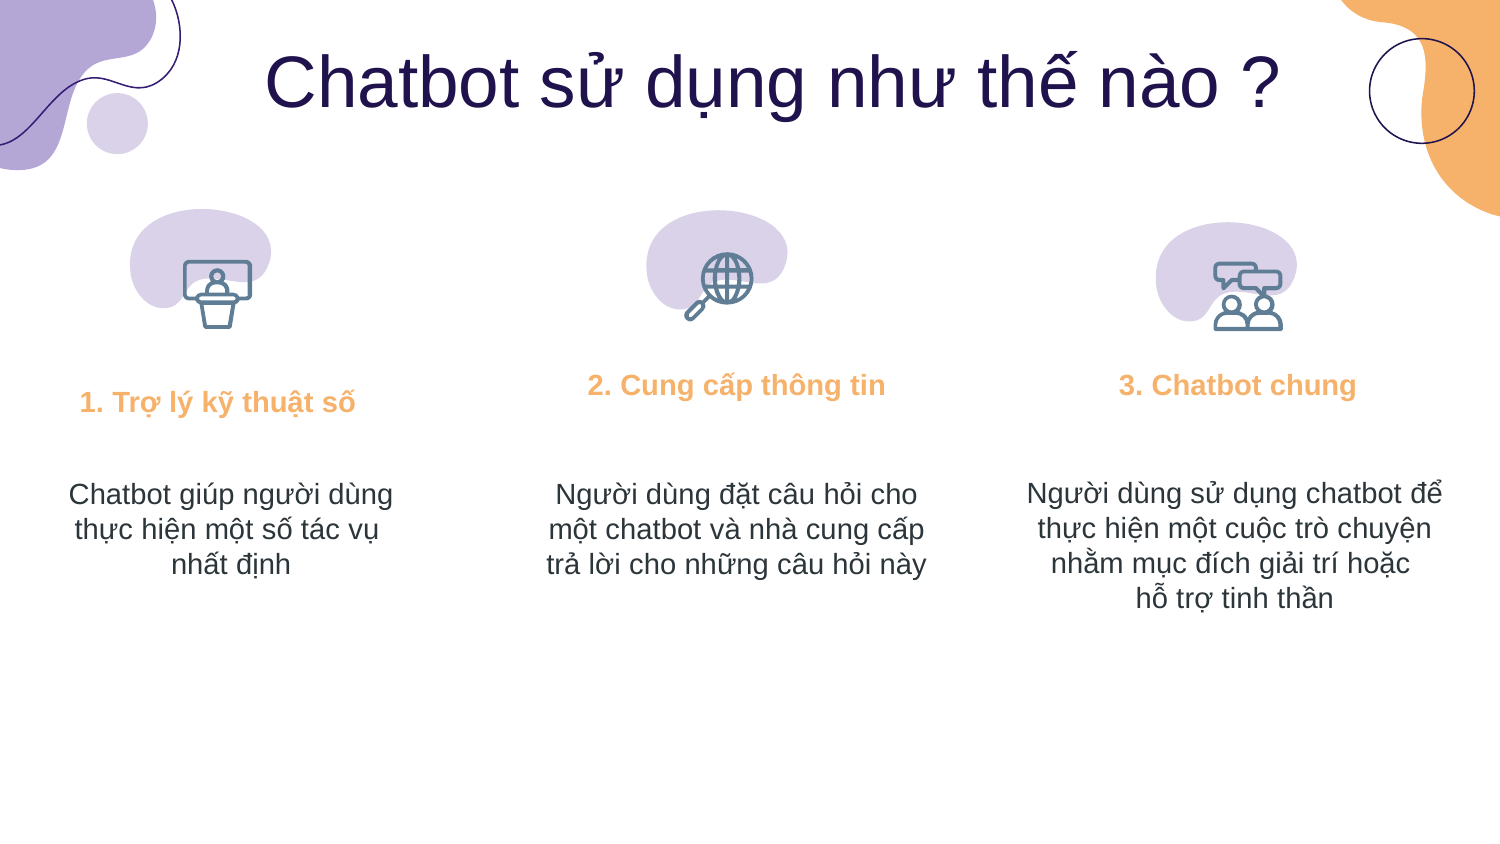

# Chatbot sử dụng như thế nào ?

2. Cung cấp thông tin
3. Chatbot chung
1. Trợ lý kỹ thuật số
Người dùng sử dụng chatbot để thực hiện một cuộc trò chuyện nhằm mục đích giải trí hoặc
hỗ trợ tinh thần
Chatbot giúp người dùng thực hiện một số tác vụ
nhất định
Người dùng đặt câu hỏi cho một chatbot và nhà cung cấp trả lời cho những câu hỏi này